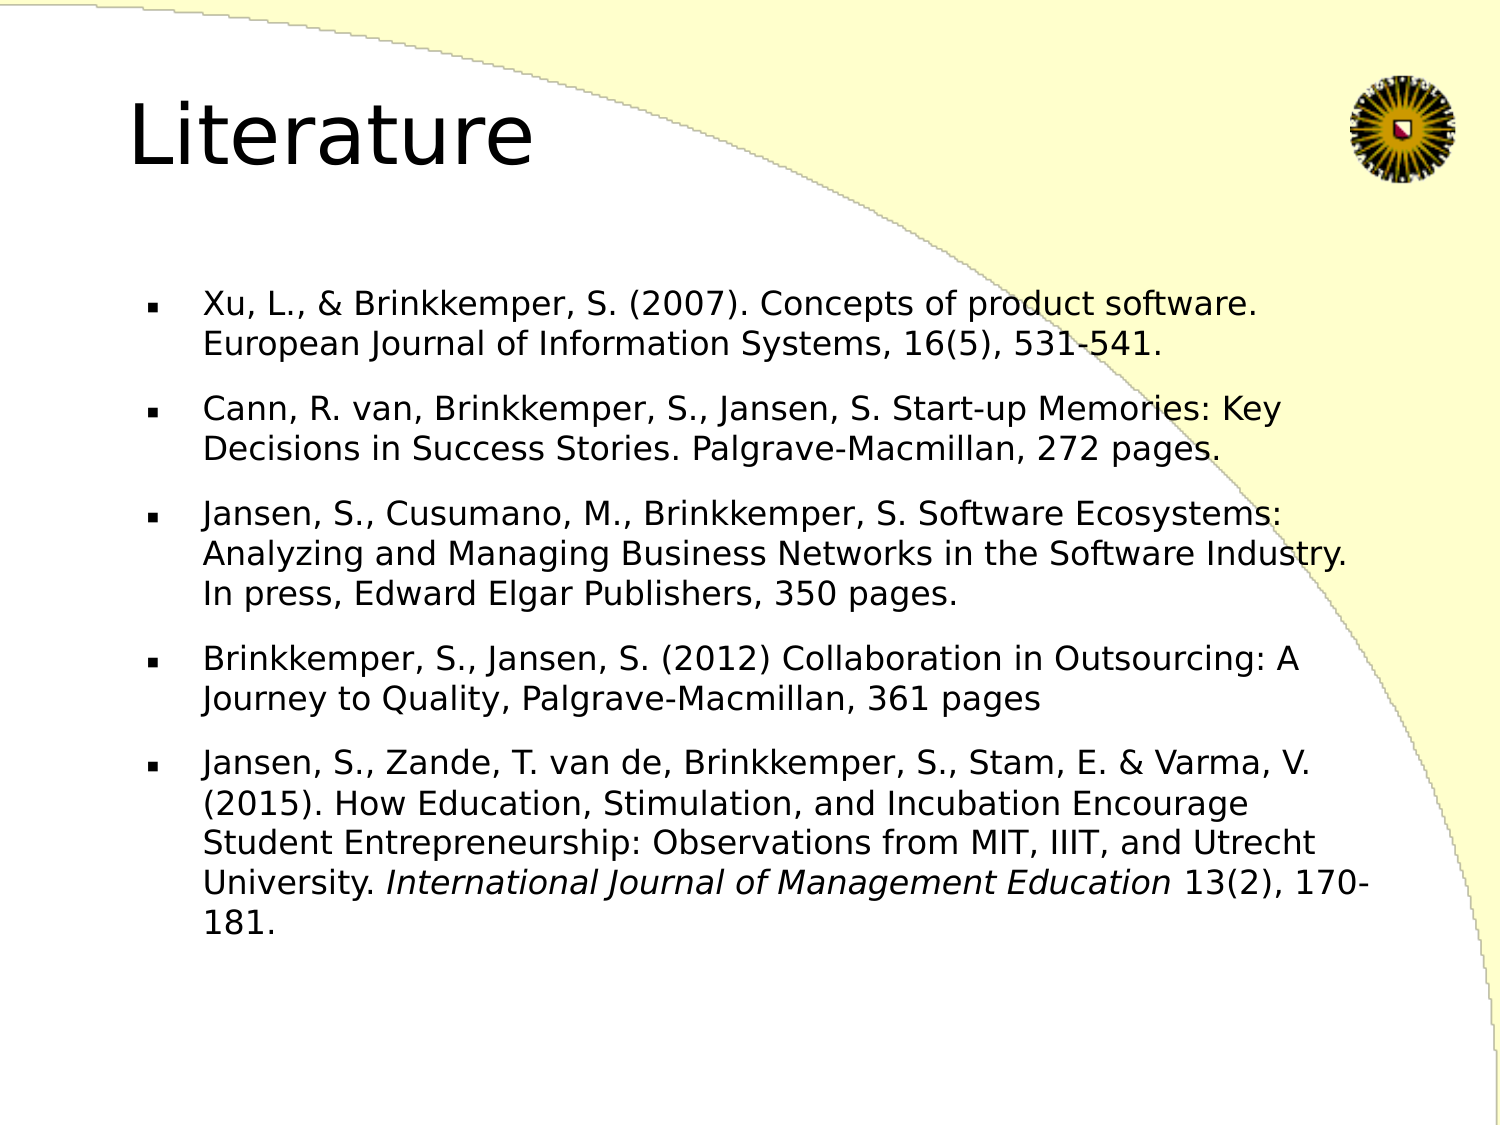

# Literature
Xu, L., & Brinkkemper, S. (2007). Concepts of product software. European Journal of Information Systems, 16(5), 531-541.
Cann, R. van, Brinkkemper, S., Jansen, S. Start-up Memories: Key Decisions in Success Stories. Palgrave-Macmillan, 272 pages.
Jansen, S., Cusumano, M., Brinkkemper, S. Software Ecosystems: Analyzing and Managing Business Networks in the Software Industry. In press, Edward Elgar Publishers, 350 pages.
Brinkkemper, S., Jansen, S. (2012) Collaboration in Outsourcing: A Journey to Quality, Palgrave-Macmillan, 361 pages
Jansen, S., Zande, T. van de, Brinkkemper, S., Stam, E. & Varma, V. (2015). How Education, Stimulation, and Incubation Encourage Student Entrepreneurship: Observations from MIT, IIIT, and Utrecht University. International Journal of Management Education 13(2), 170-181.